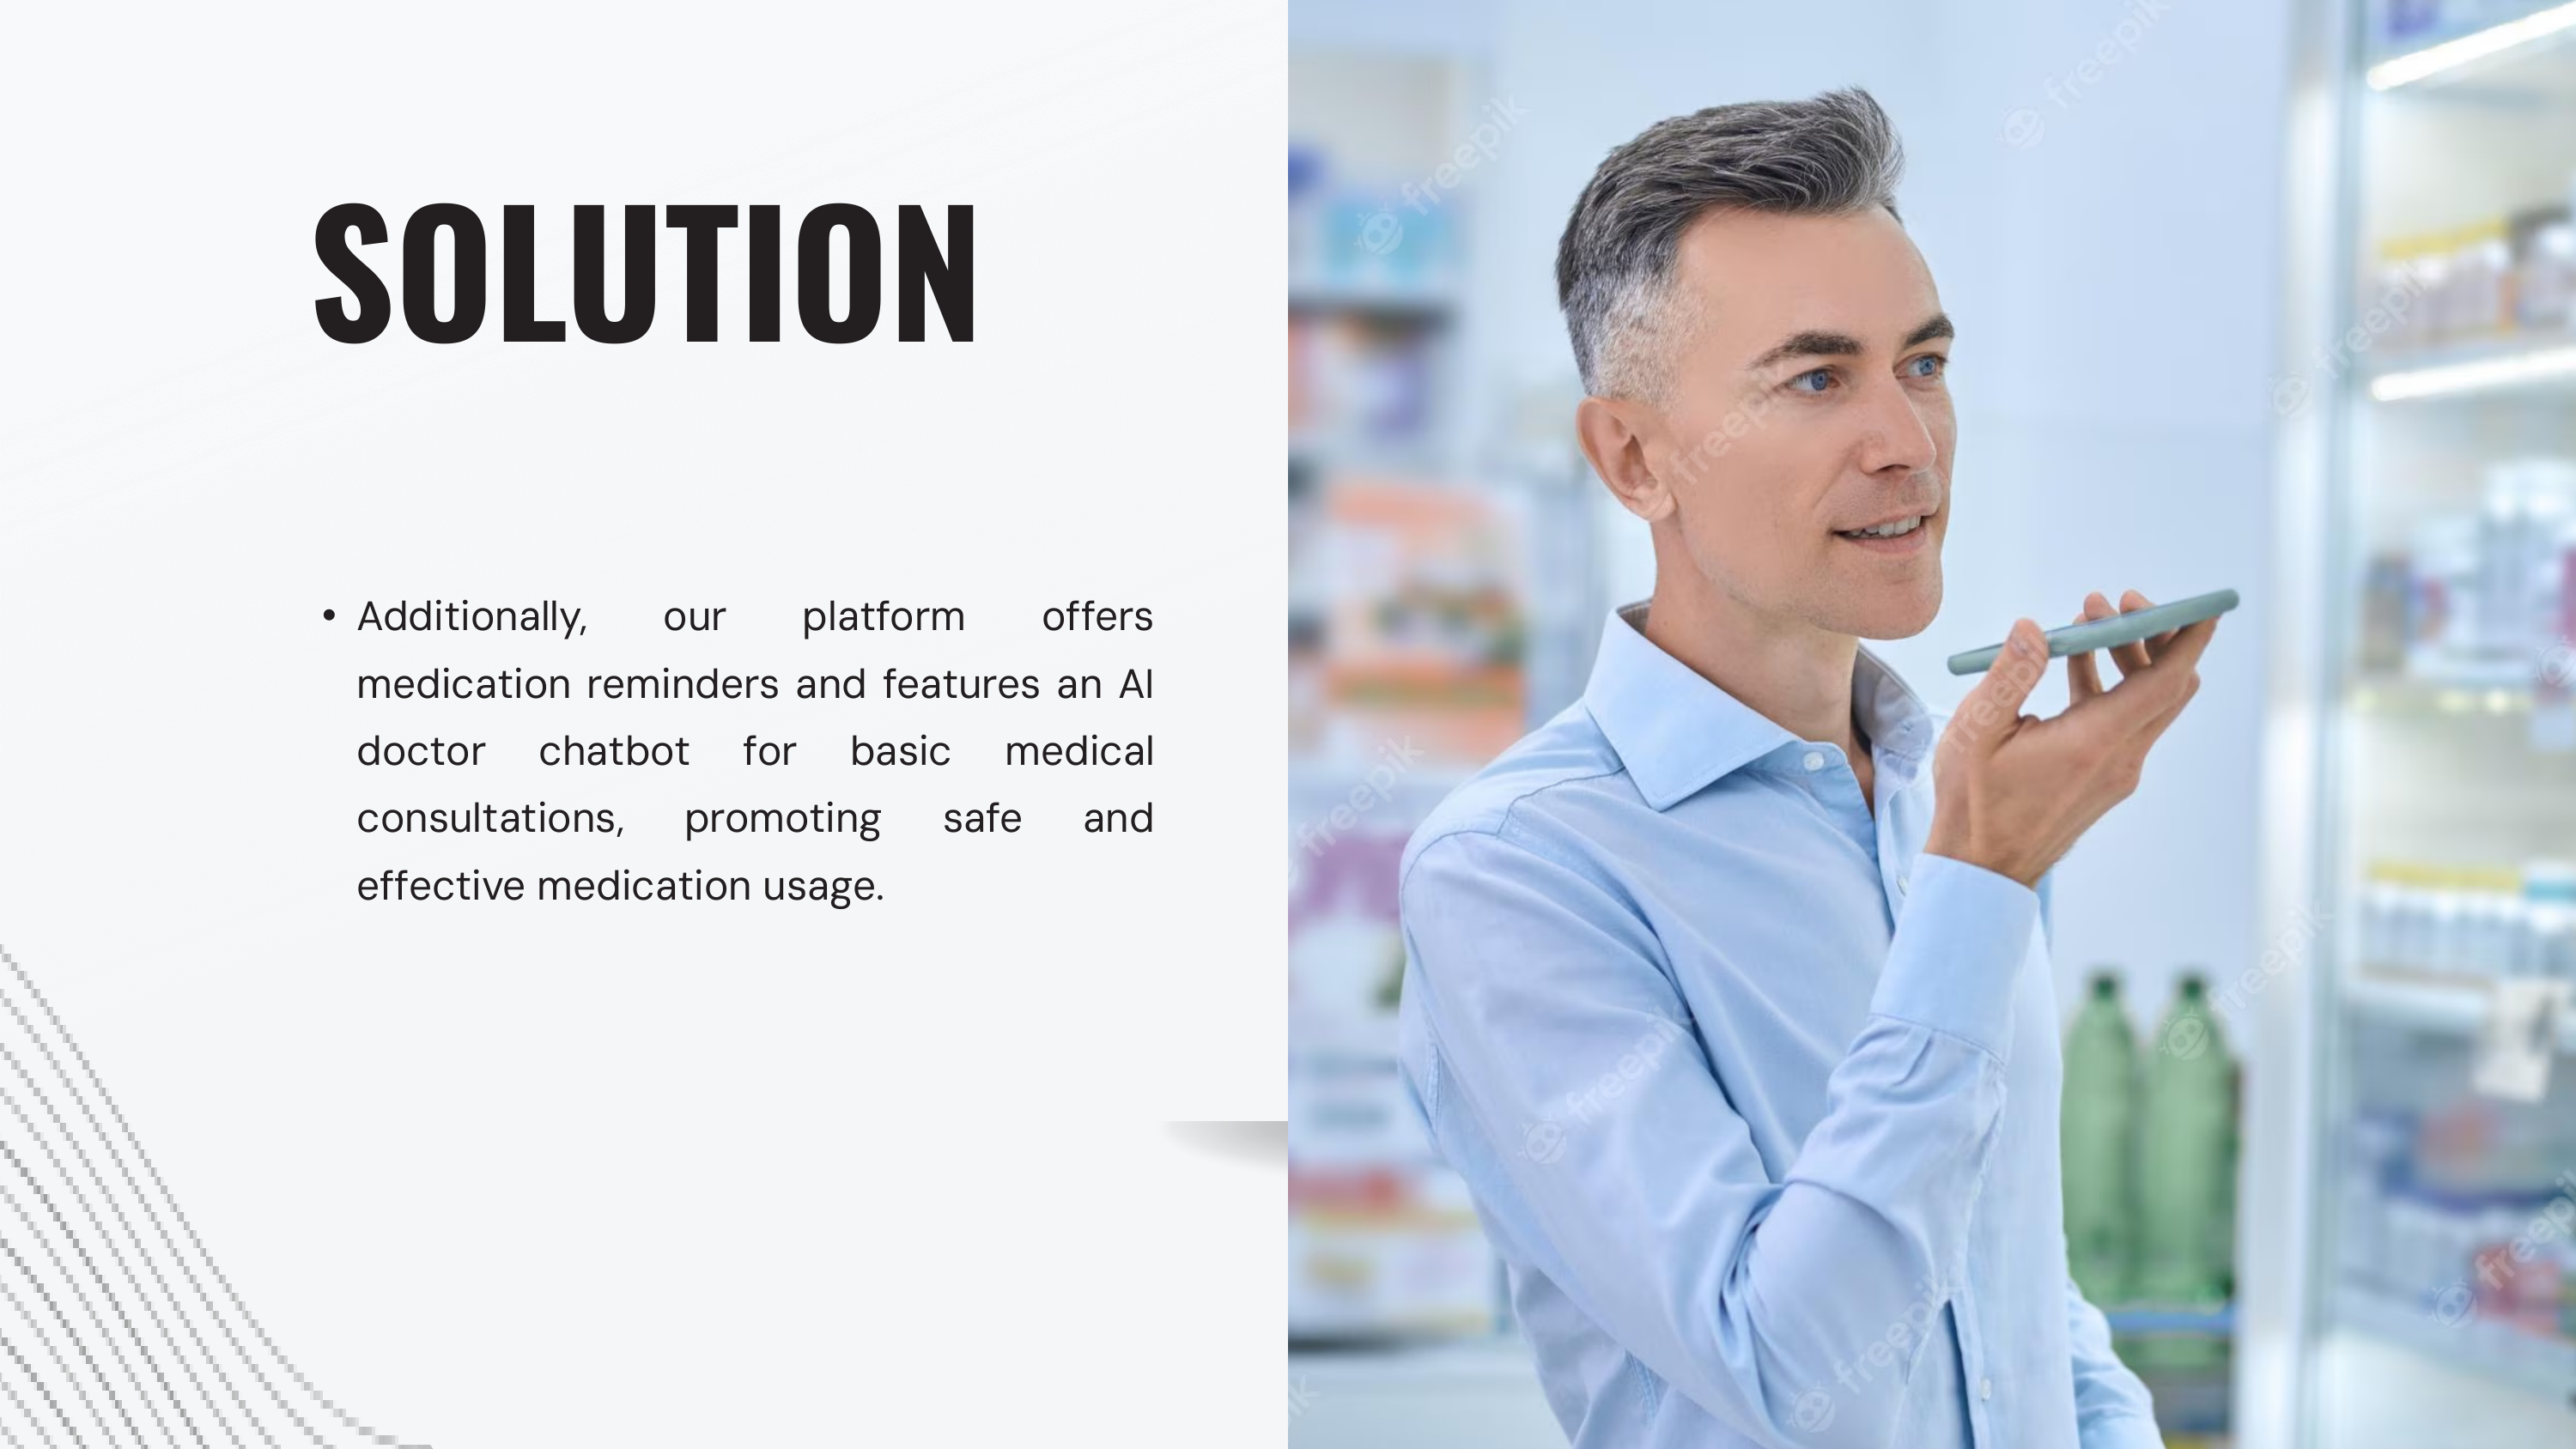

SOLUTION

Additionally, our platform offers medication reminders and features an AI doctor chatbot for basic medical consultations, promoting safe and effective medication usage.